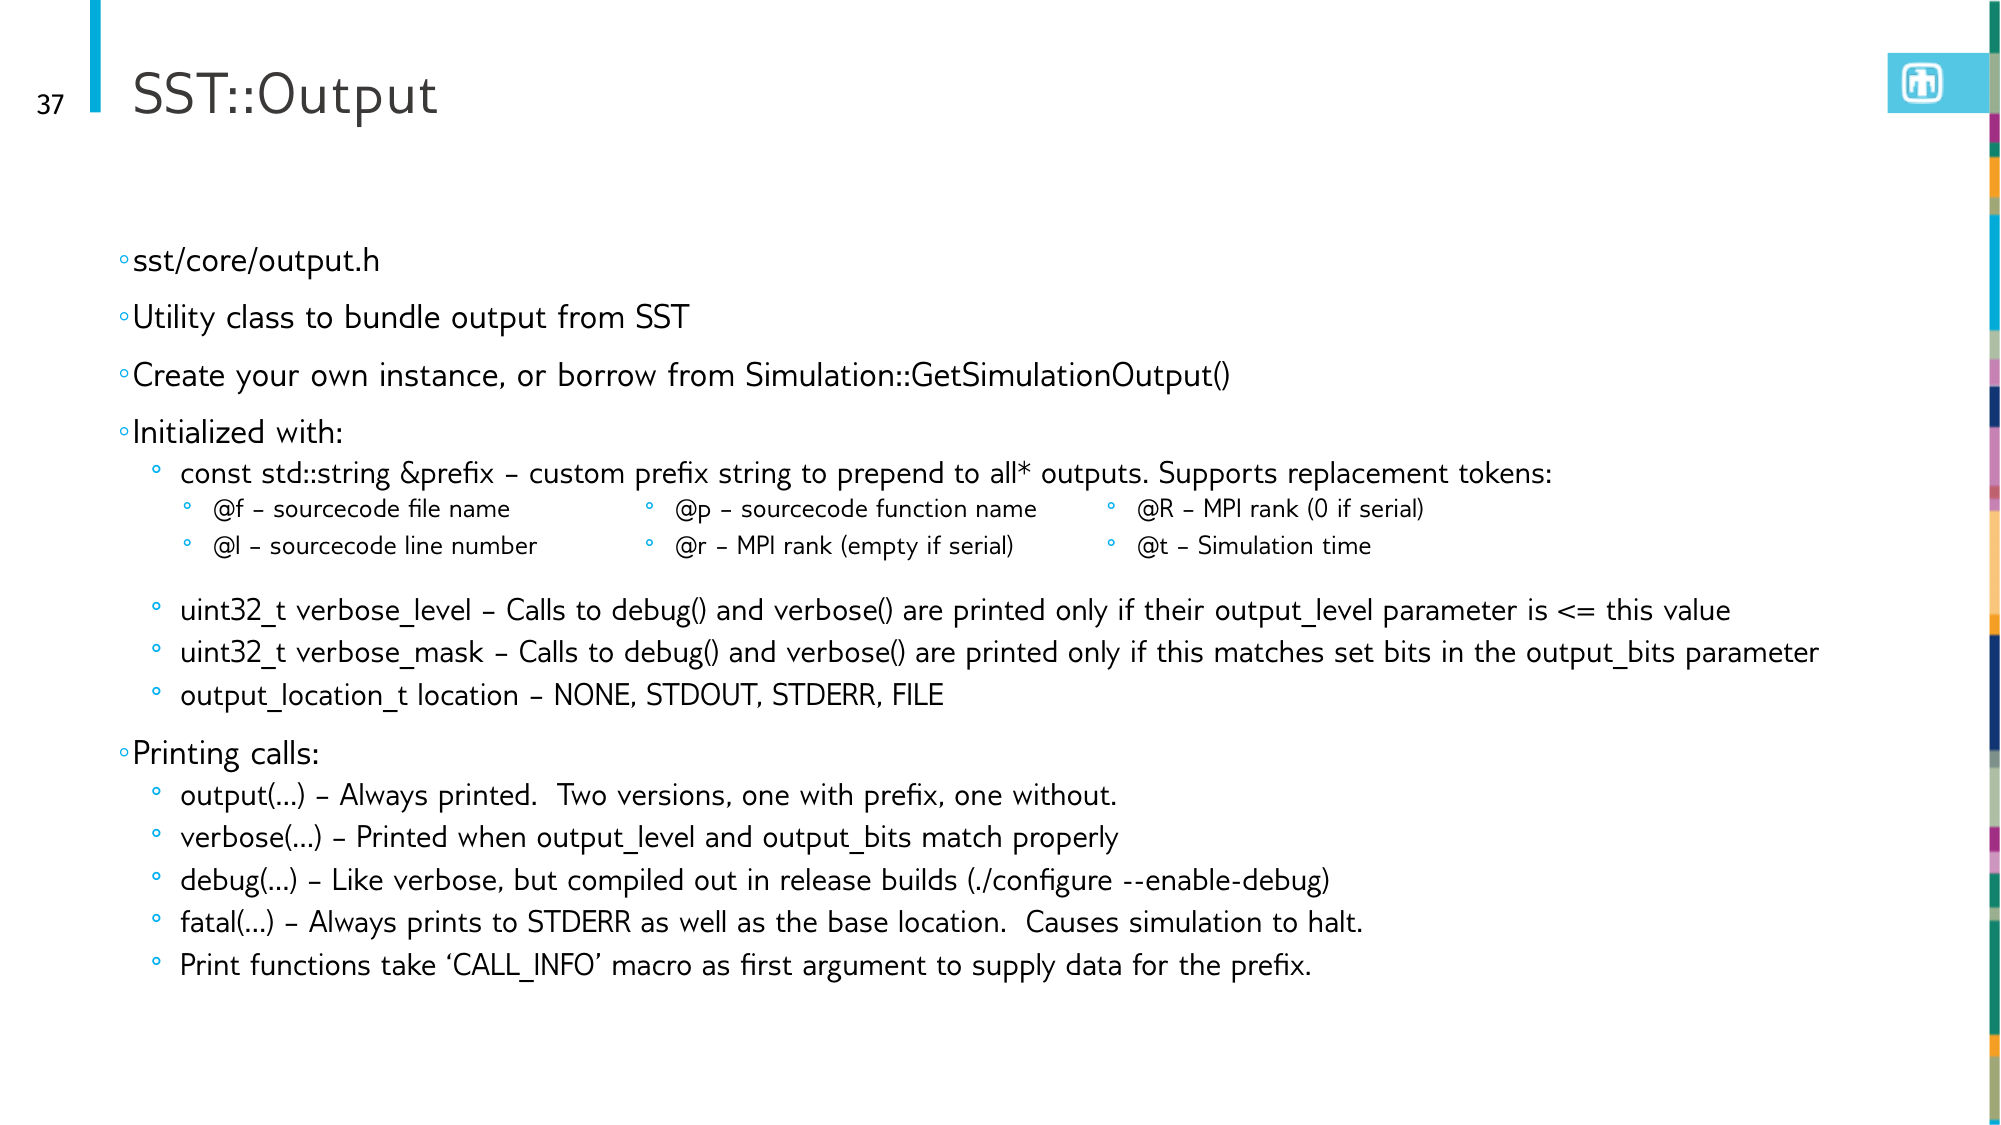

# SST::Output
37
sst/core/output.h
Utility class to bundle output from SST
Create your own instance, or borrow from Simulation::GetSimulationOutput()
Initialized with:
const std::string &prefix – custom prefix string to prepend to all* outputs. Supports replacement tokens:

uint32_t verbose_level – Calls to debug() and verbose() are printed only if their output_level parameter is <= this value
uint32_t verbose_mask – Calls to debug() and verbose() are printed only if this matches set bits in the output_bits parameter
output_location_t location – NONE, STDOUT, STDERR, FILE
Printing calls:
output(…) – Always printed.  Two versions, one with prefix, one without.
verbose(…) – Printed when output_level and output_bits match properly
debug(…) – Like verbose, but compiled out in release builds (./configure --enable-debug)
fatal(…) – Always prints to STDERR as well as the base location.  Causes simulation to halt.
Print functions take ‘CALL_INFO’ macro as first argument to supply data for the prefix.
@f – sourcecode file name
@l – sourcecode line number
@p – sourcecode function name
@r – MPI rank (empty if serial)
@R – MPI rank (0 if serial)
@t – Simulation time